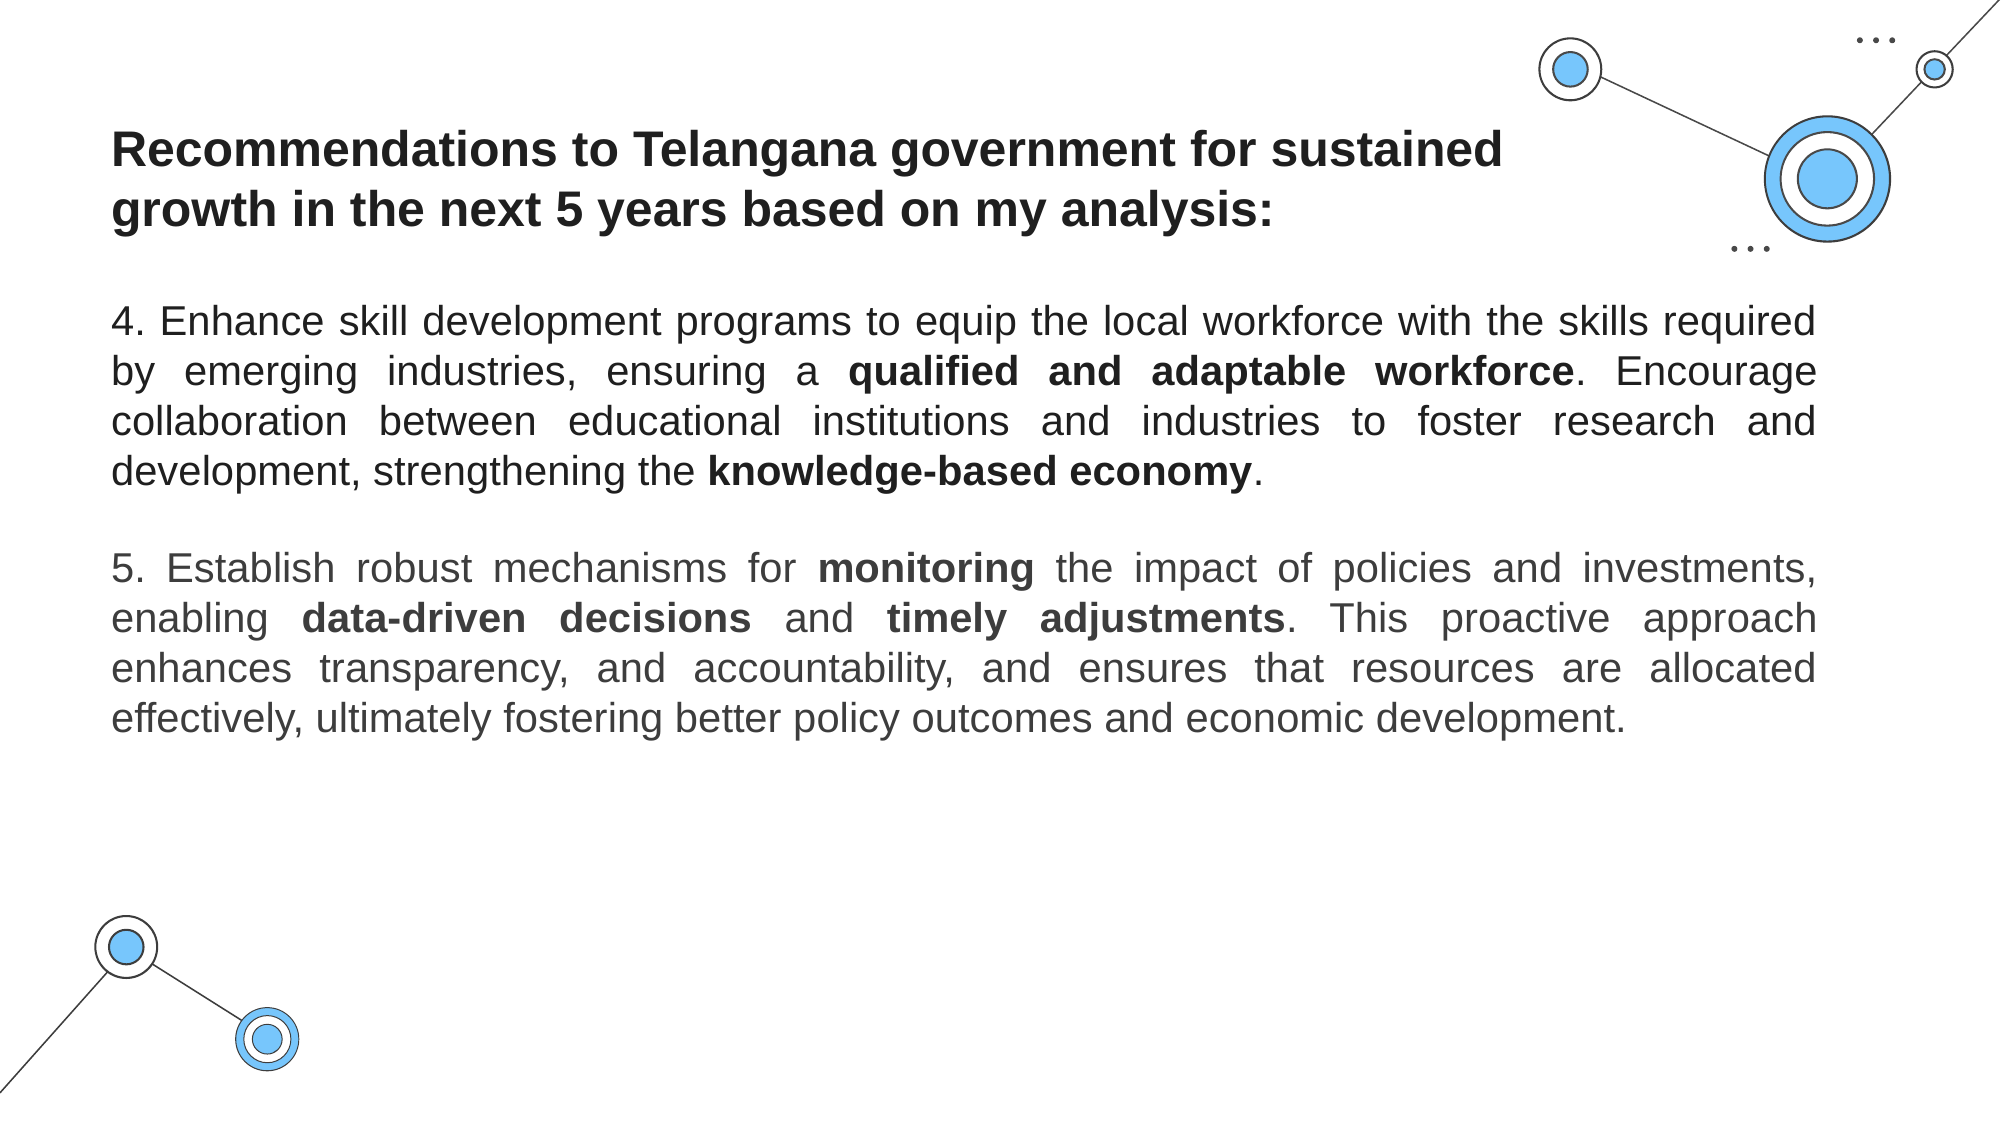

Recommendations to Telangana government for sustained growth in the next 5 years based on my analysis:
4. Enhance skill development programs to equip the local workforce with the skills required by emerging industries, ensuring a qualified and adaptable workforce. Encourage collaboration between educational institutions and industries to foster research and development, strengthening the knowledge-based economy.
# THANK YOU
5. Establish robust mechanisms for monitoring the impact of policies and investments, enabling data-driven decisions and timely adjustments. This proactive approach enhances transparency, and accountability, and ensures that resources are allocated effectively, ultimately fostering better policy outcomes and economic development.